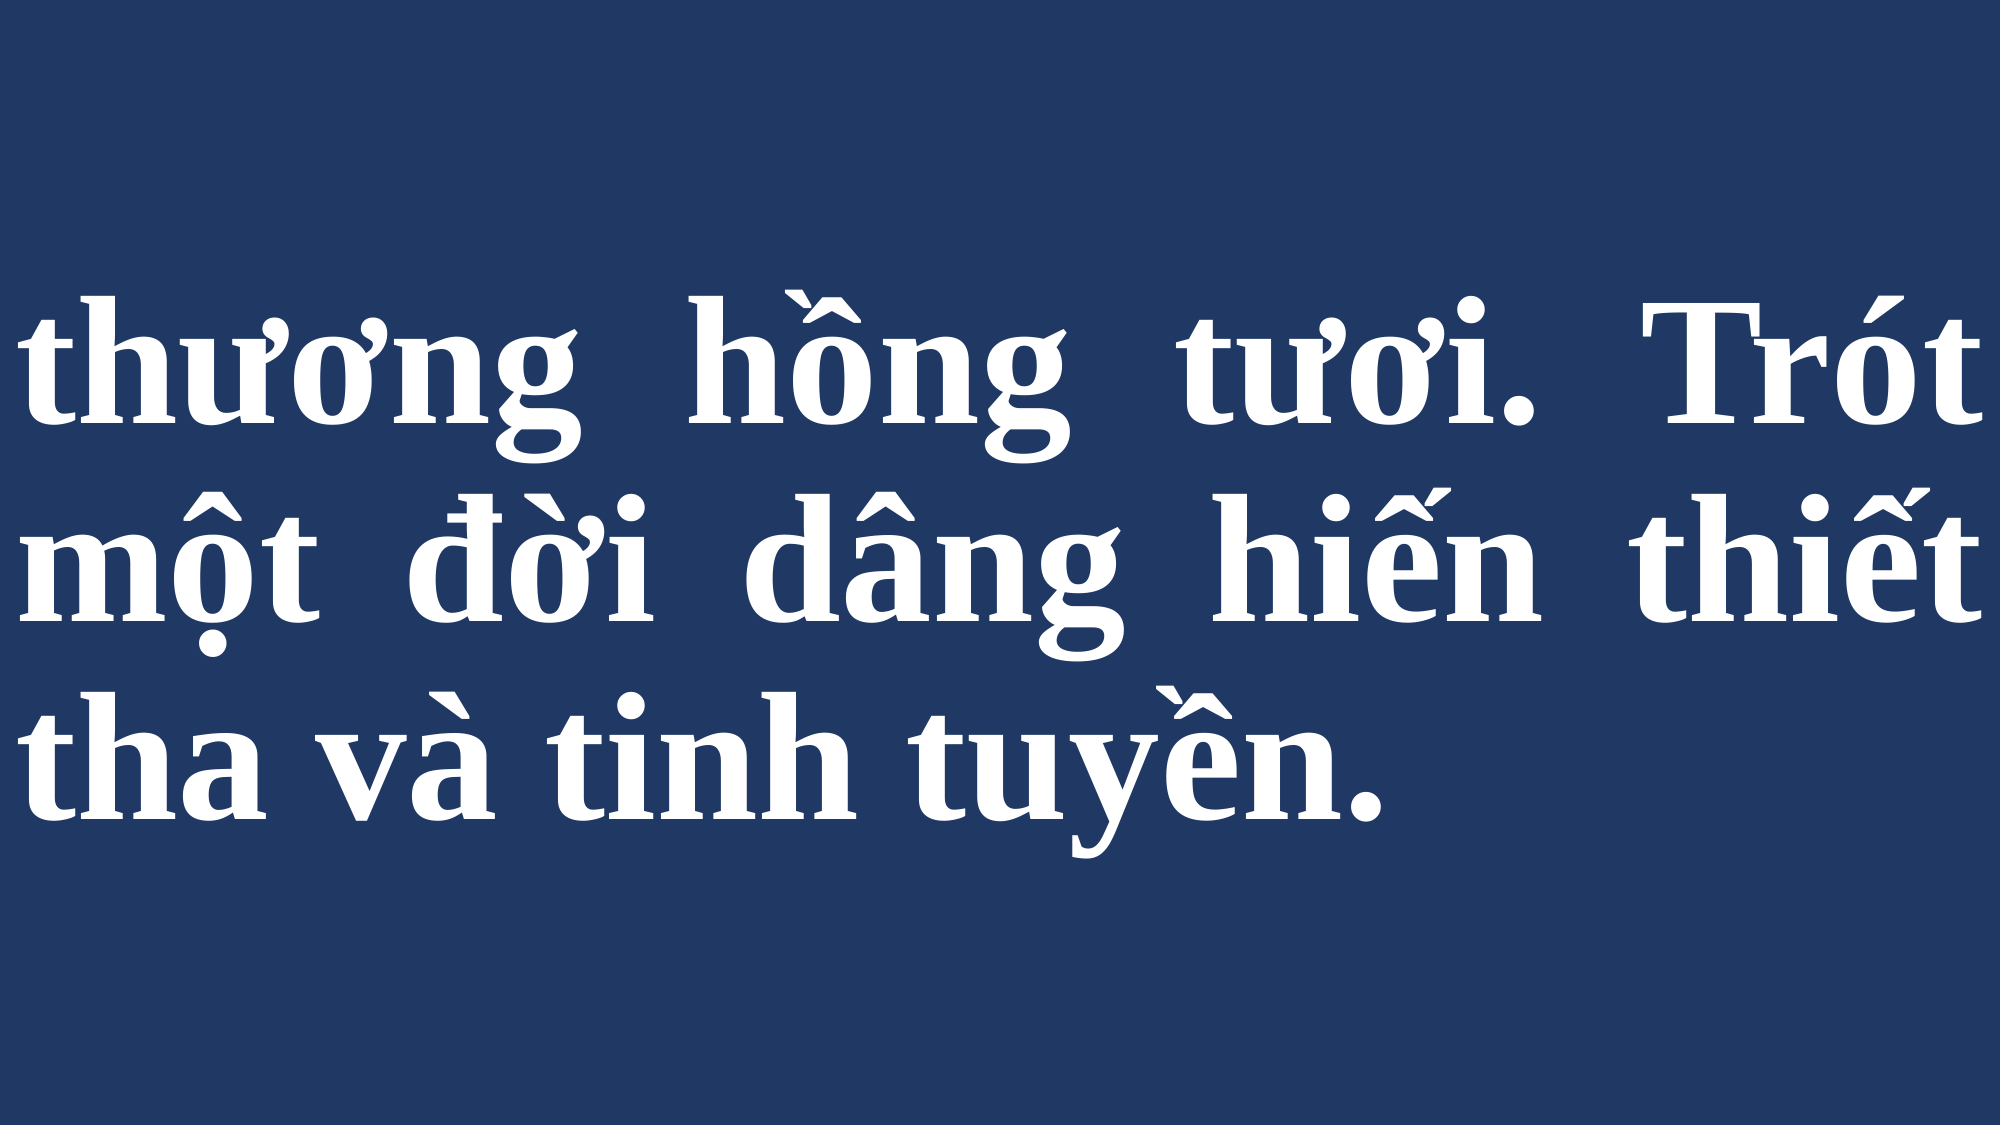

# thương hồng tươi. Trót một đời dâng hiến thiết tha và tinh tuyền.